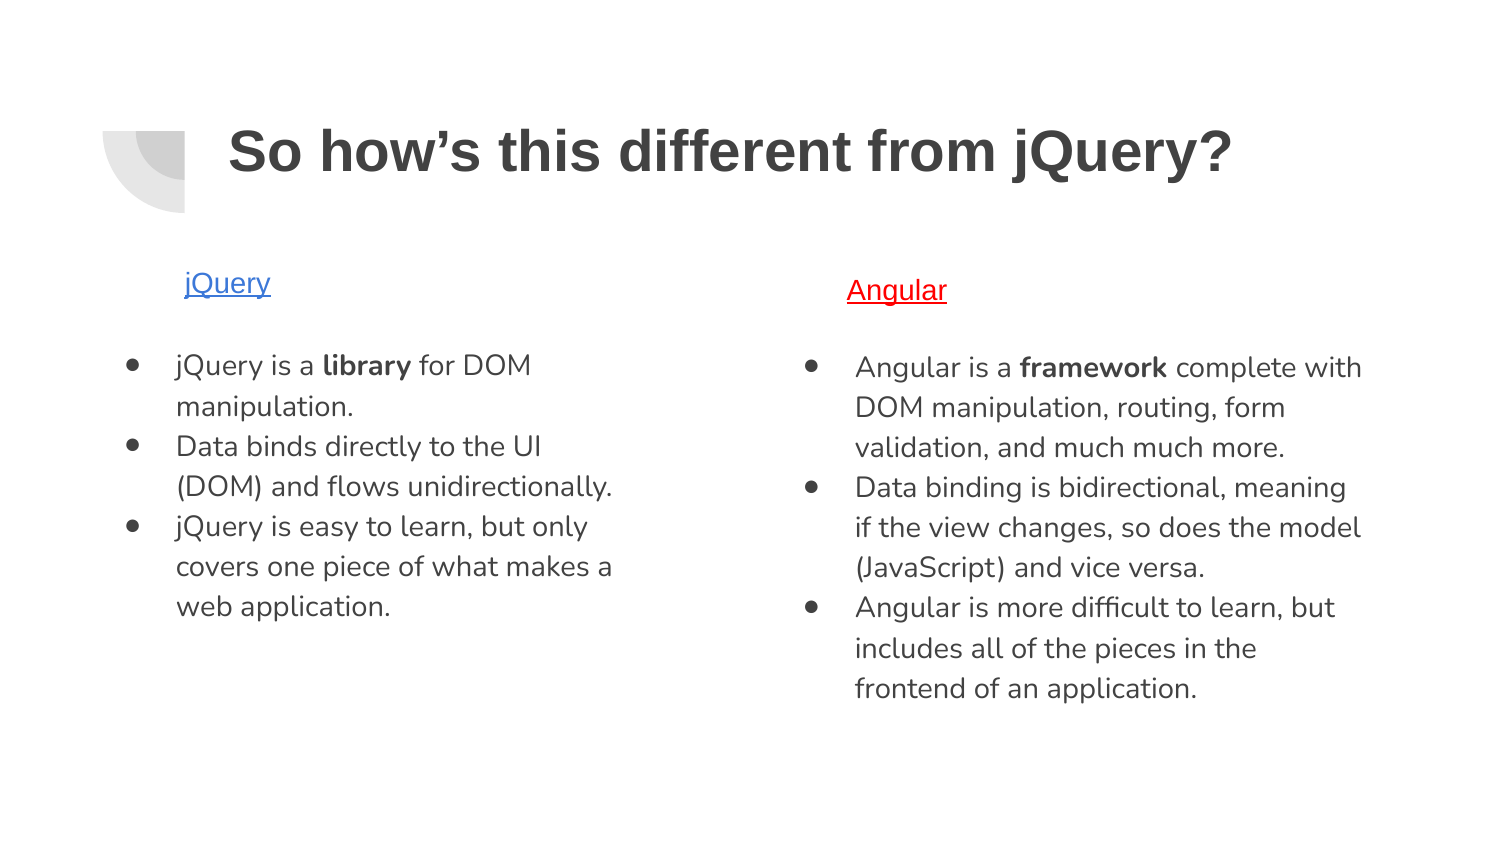

# So how’s this different from jQuery?
jQuery
Angular
jQuery is a library for DOM manipulation.
Data binds directly to the UI (DOM) and flows unidirectionally.
jQuery is easy to learn, but only covers one piece of what makes a web application.

Angular is a framework complete with DOM manipulation, routing, form validation, and much much more.
Data binding is bidirectional, meaning if the view changes, so does the model (JavaScript) and vice versa.
Angular is more difficult to learn, but includes all of the pieces in the frontend of an application.